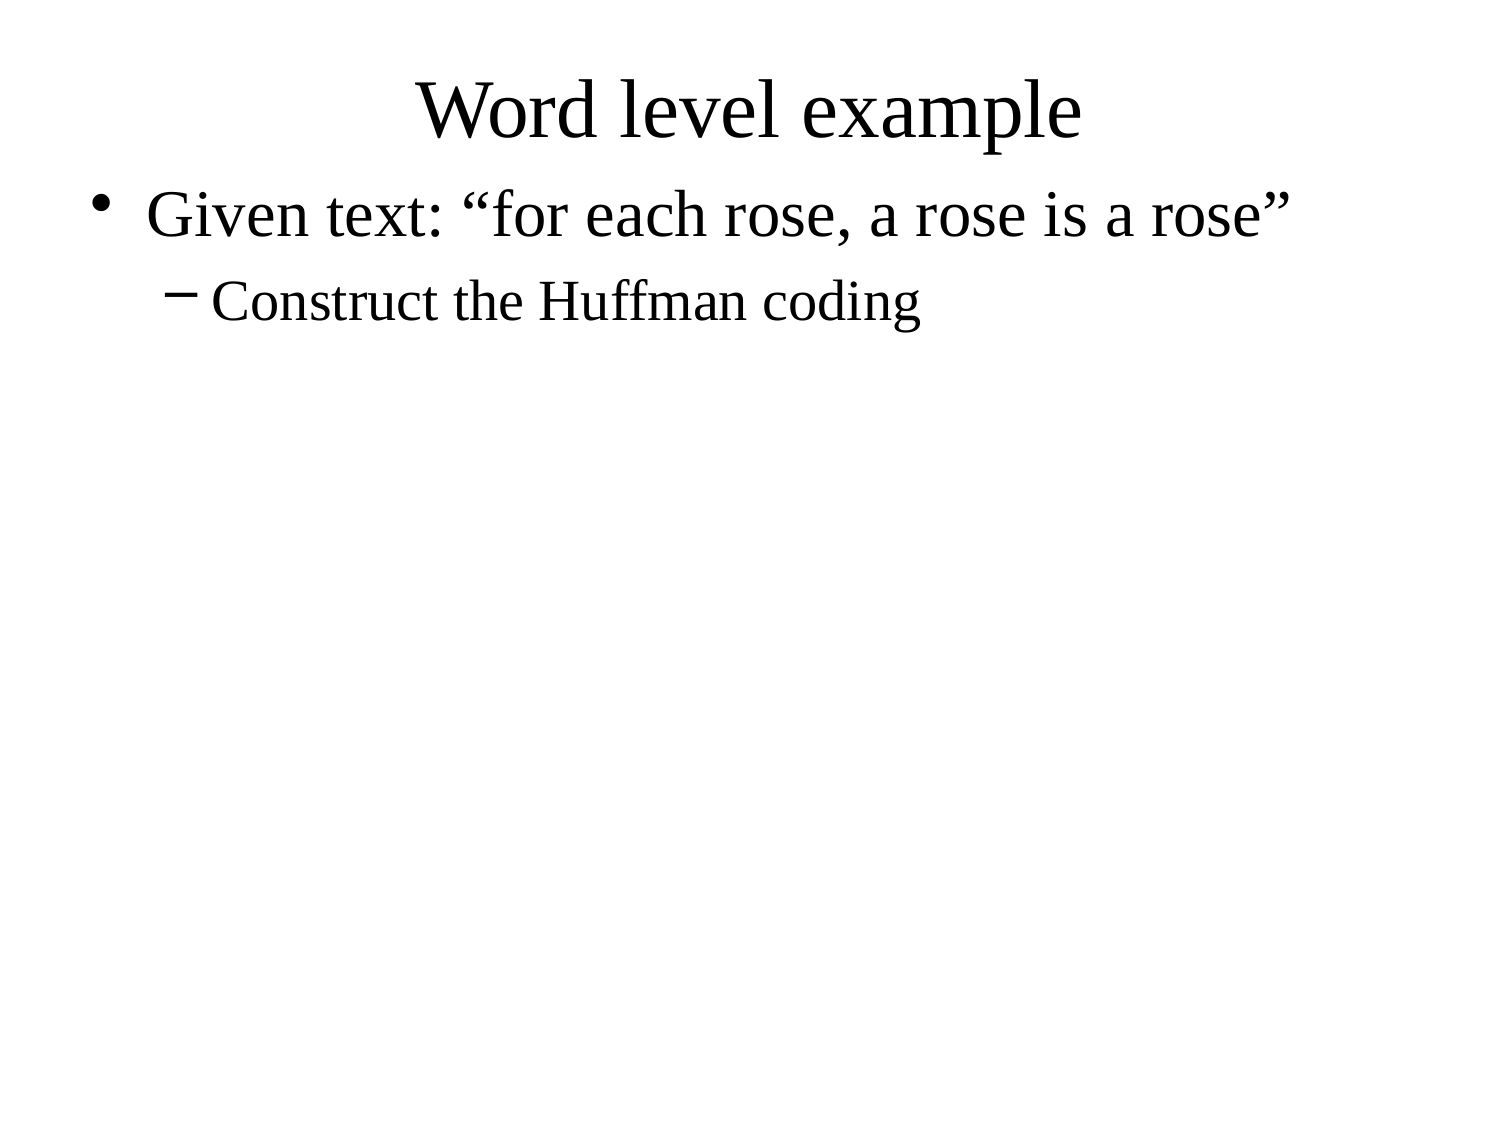

# Word level example
Given text: “for each rose, a rose is a rose”
Construct the Huffman coding
72